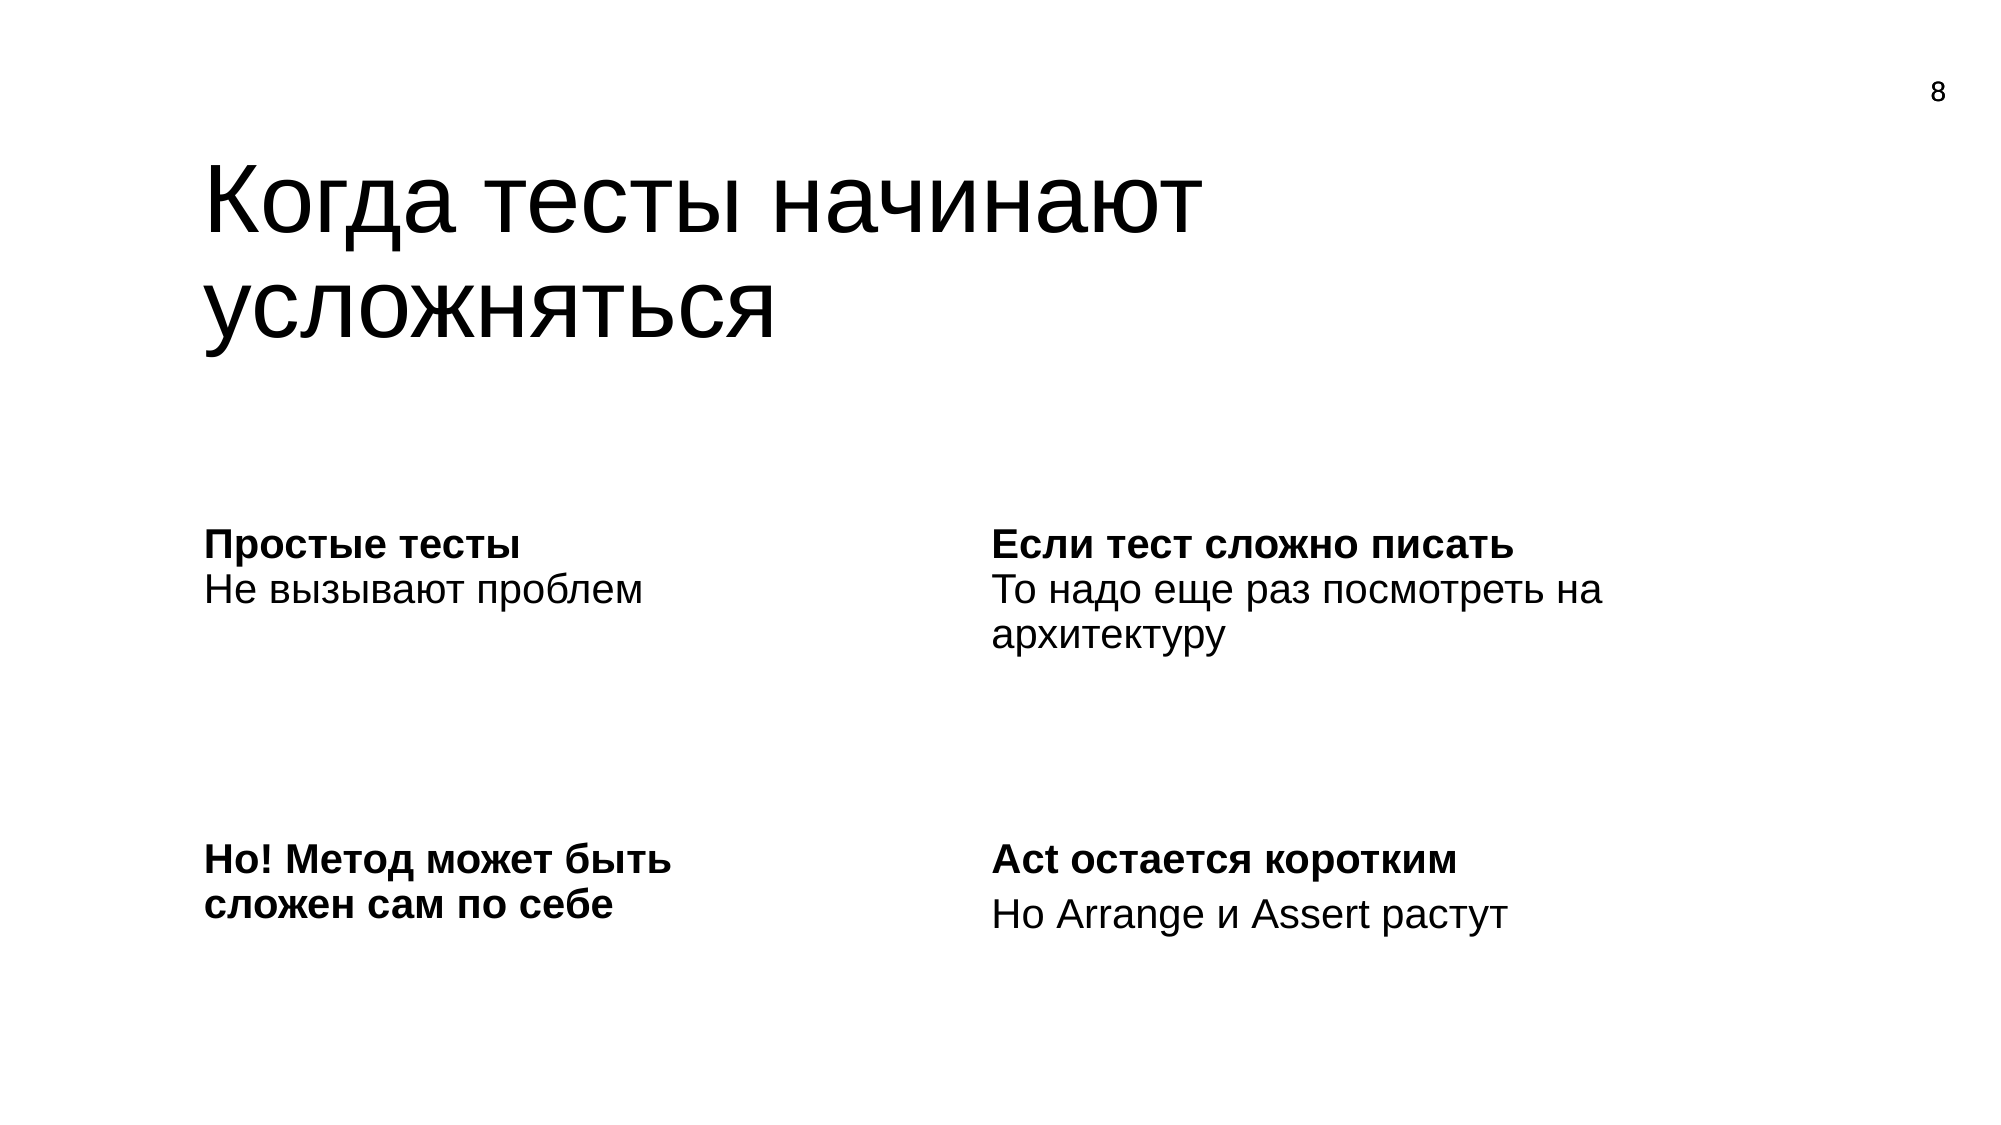

Когда тесты начинают усложняться
Простые тесты
Не вызывают проблем
Если тест сложно писать
То надо еще раз посмотреть на архитектуру
Но! Метод может быть сложен сам по себе
Act остается коротким
Но Arrange и Assert растут